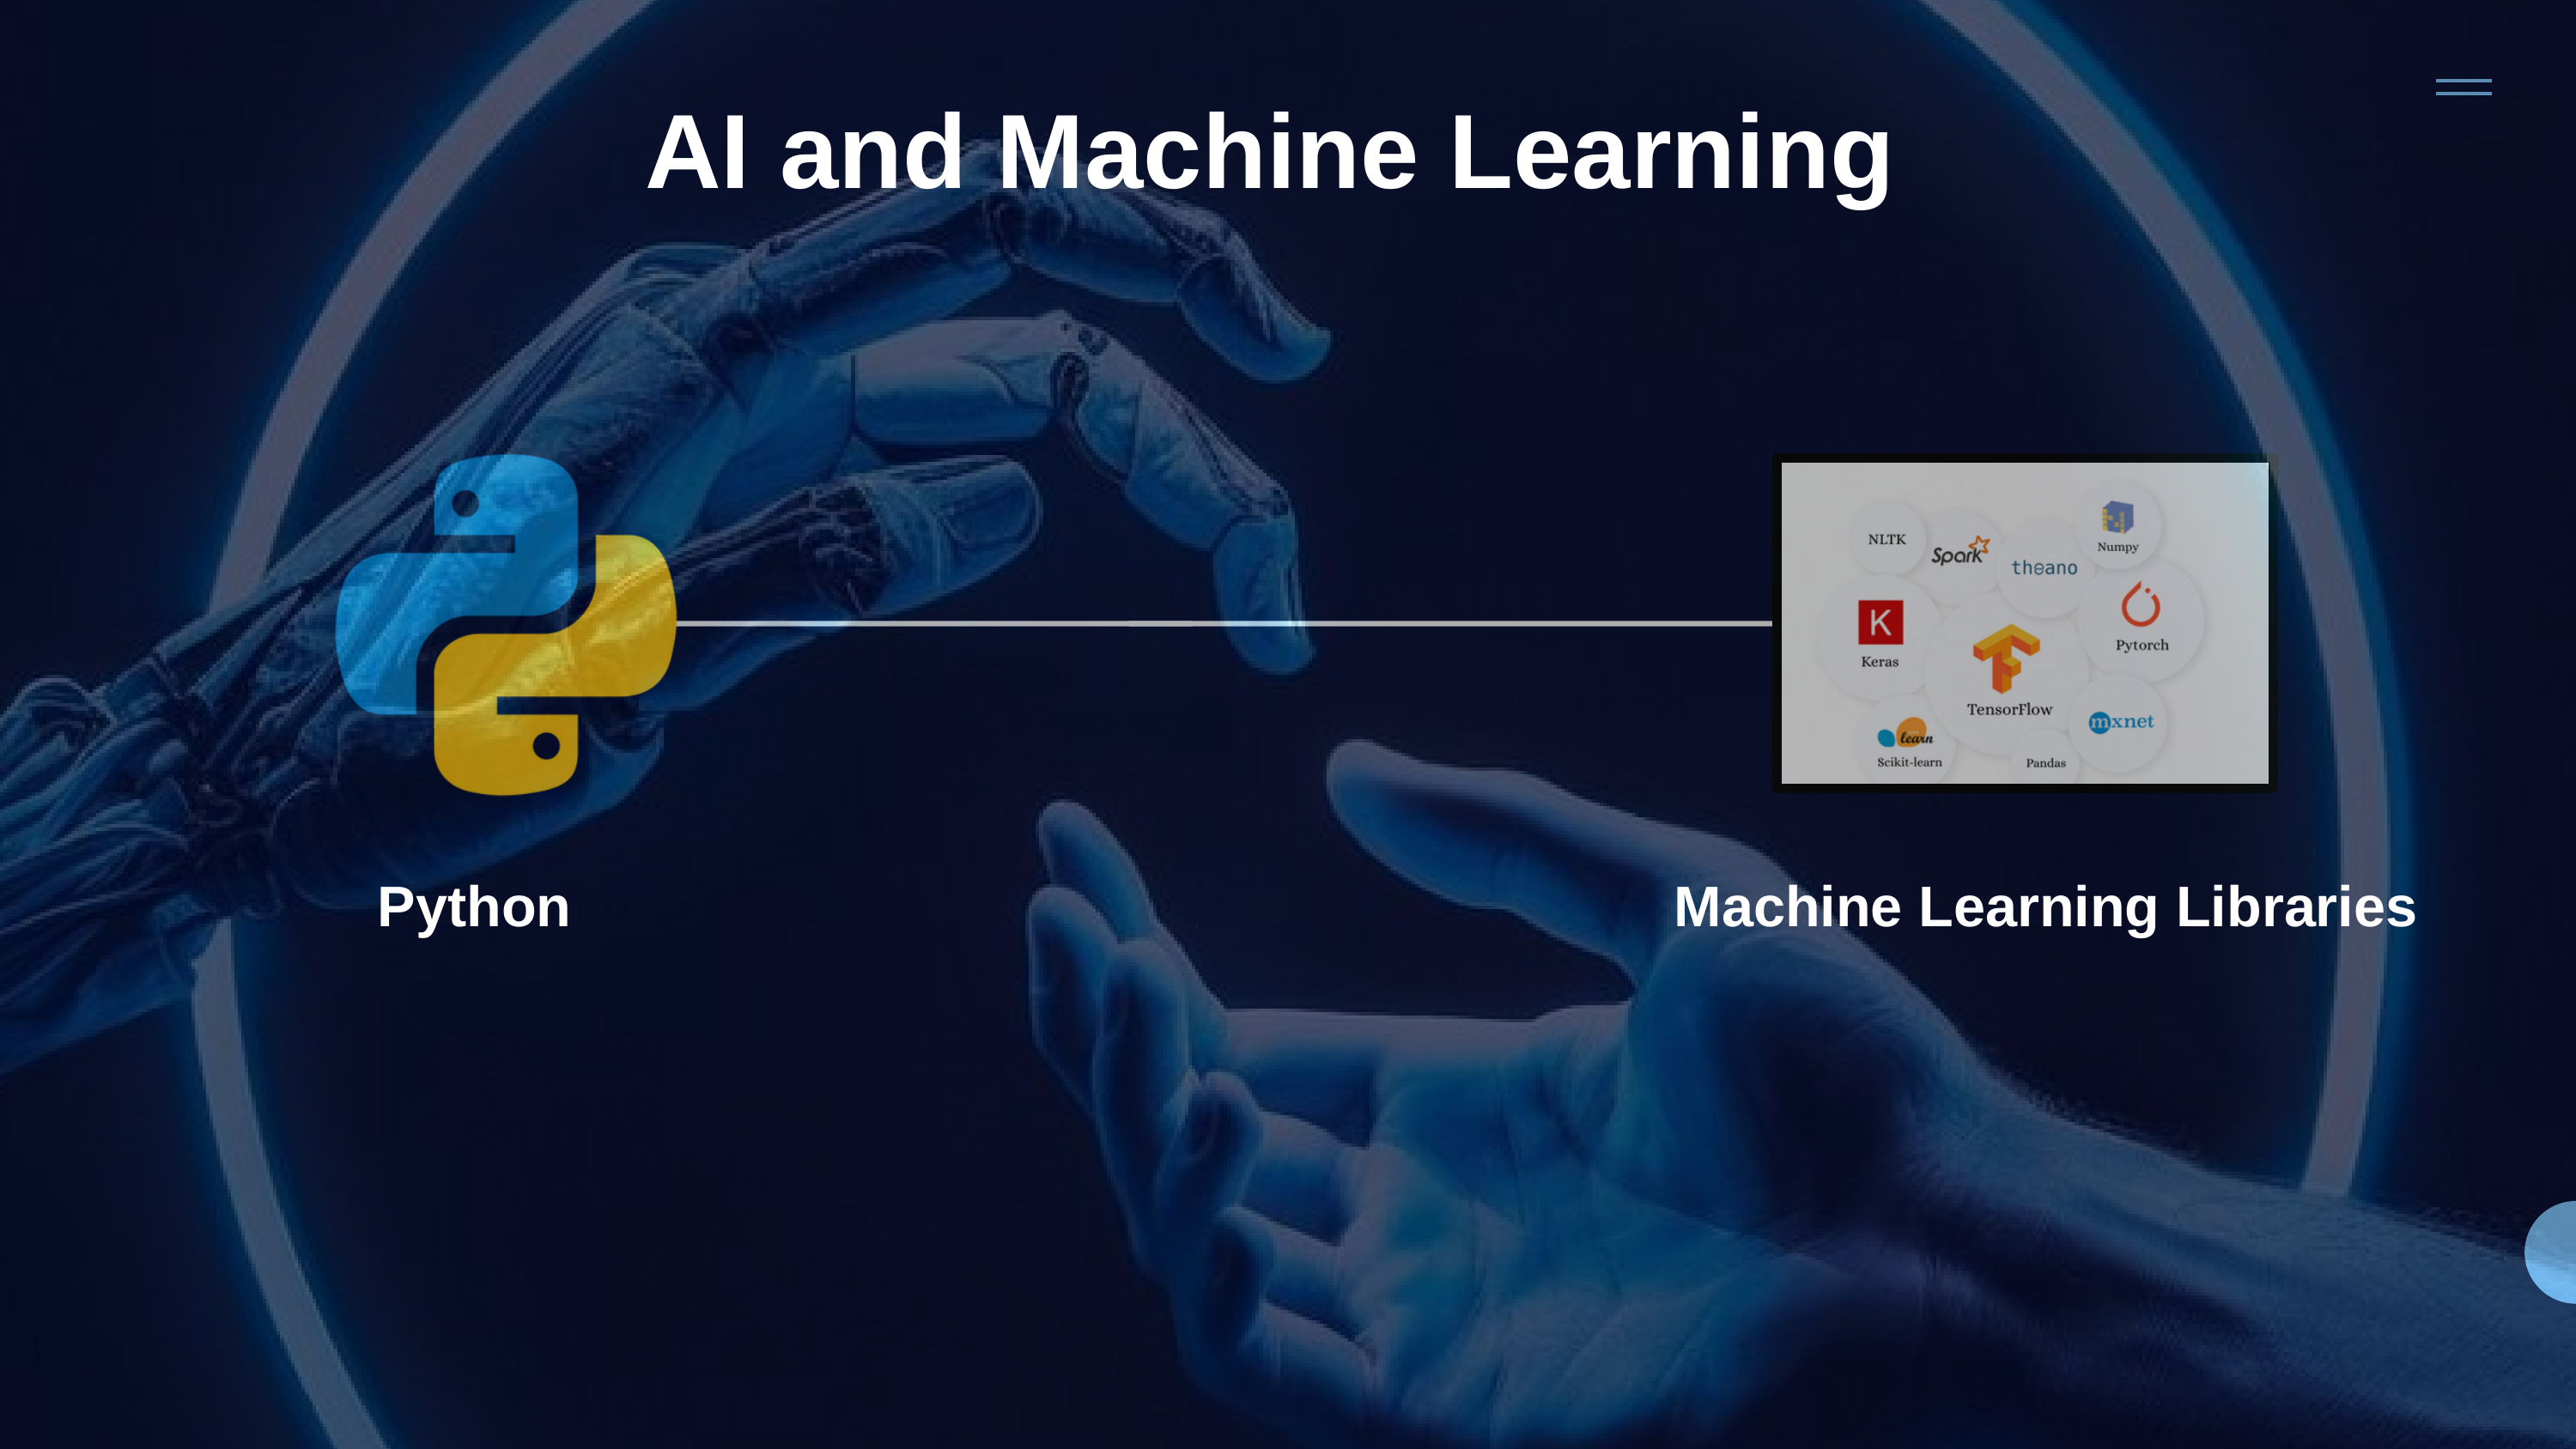

AI and Machine Learning

Python

Machine Learning Libraries